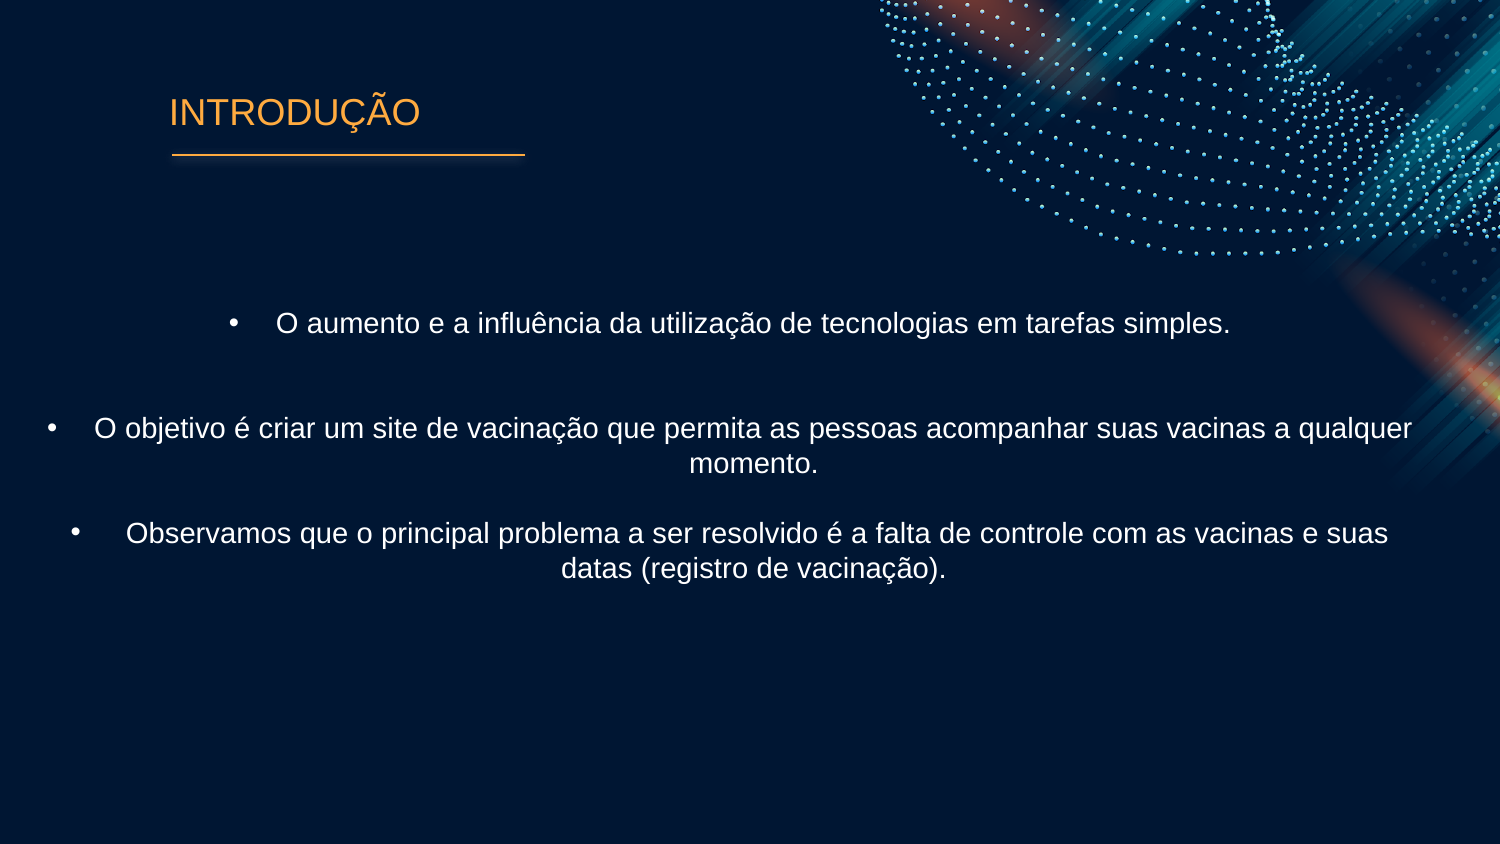

# INTRODUÇÃO

O aumento e a influência da utilização de tecnologias em tarefas simples.

O objetivo é criar um site de vacinação que permita as pessoas acompanhar suas vacinas a qualquer momento.

 Observamos que o principal problema a ser resolvido é a falta de controle com as vacinas e suas datas (registro de vacinação).